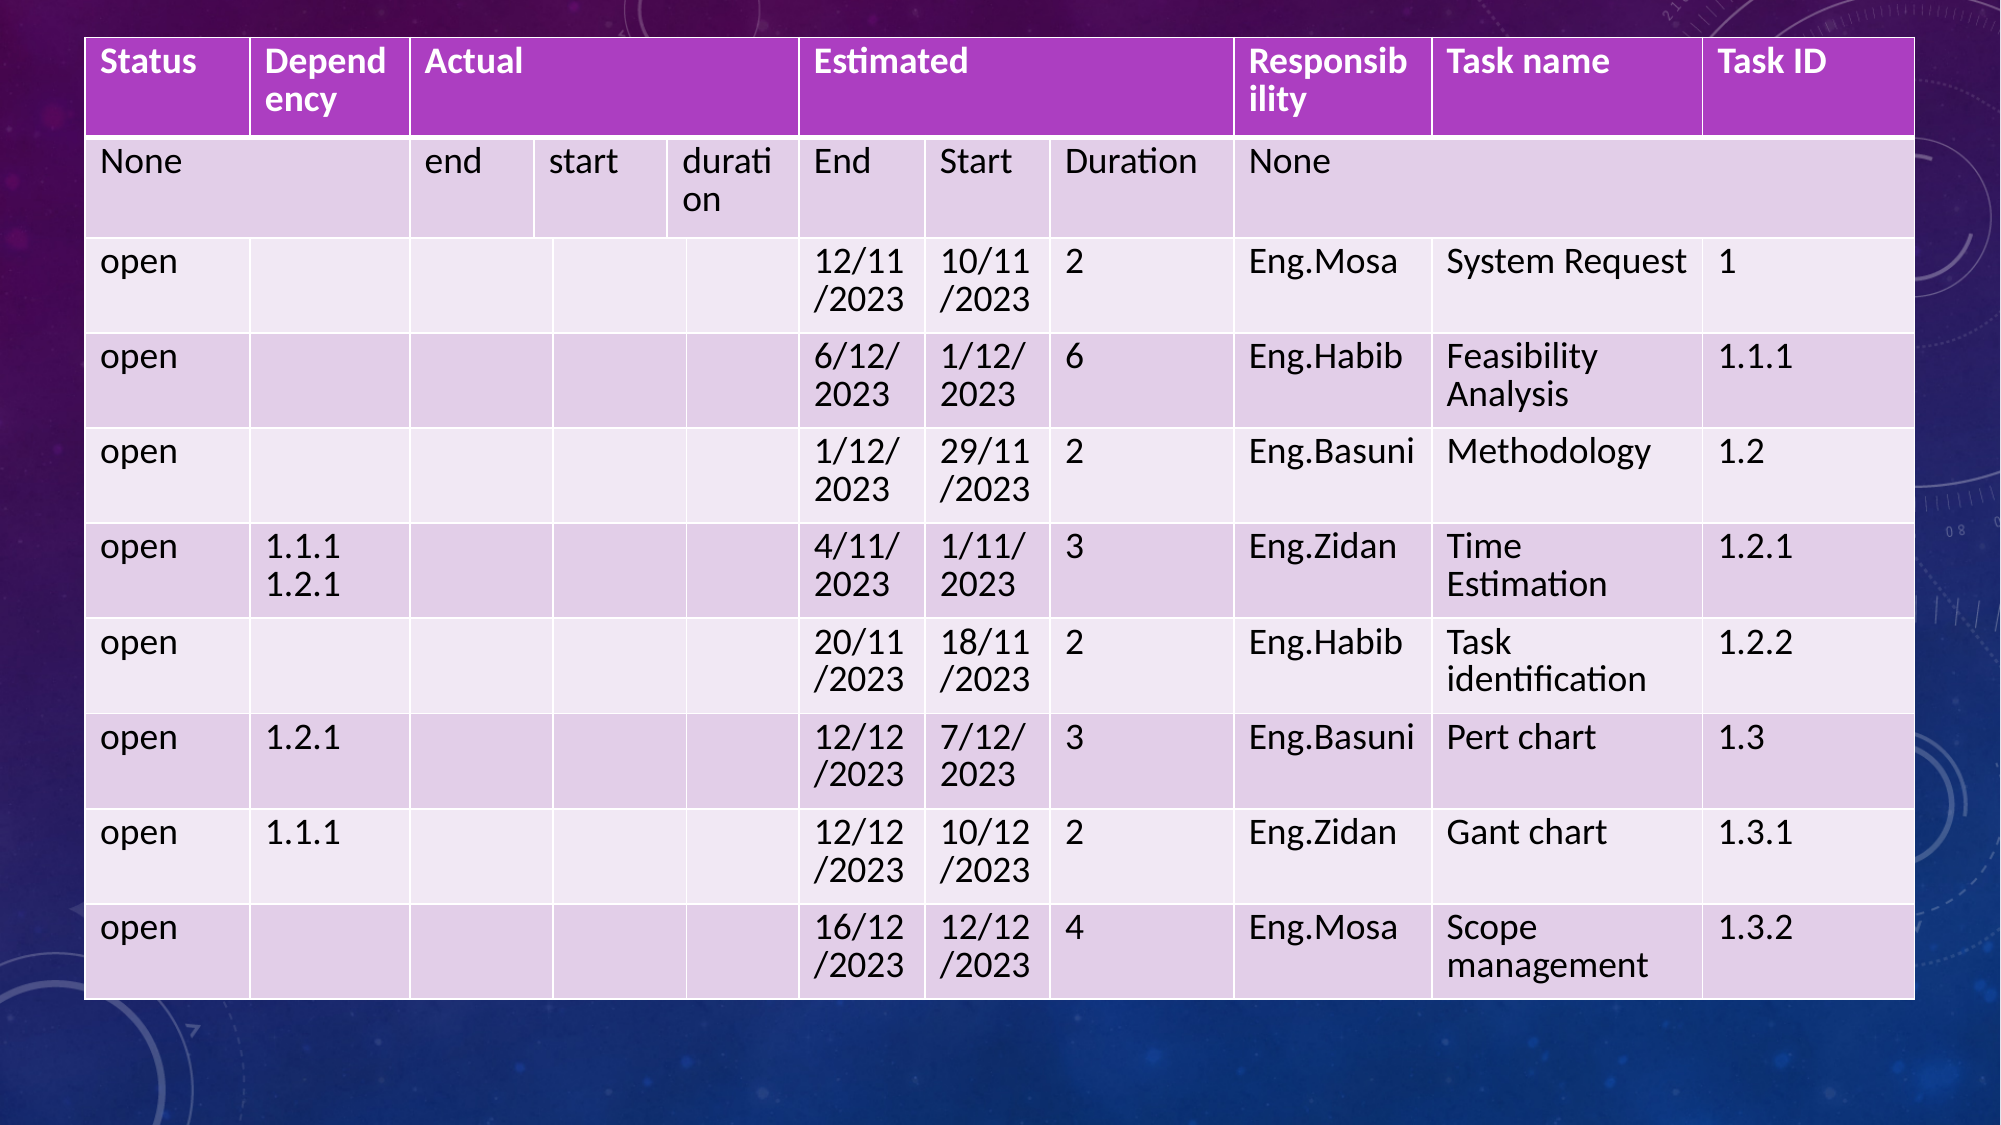

| Status | Dependency | Actual |  |  |  |  | Estimated |  |  | Responsibility | Task name | Task ID |
| --- | --- | --- | --- | --- | --- | --- | --- | --- | --- | --- | --- | --- |
| None |  | end | start |  | duration |  | End | Start | Duration | None |  |  |
| open |  |  |  |  |  |  | 12/11/2023 | 10/11/2023 | 2 | Eng.Mosa | System Request | 1 |
| open |  |  |  |  |  |  | 6/12/2023 | 1/12/2023 | 6 | Eng.Habib | Feasibility Analysis | 1.1.1 |
| open |  |  |  |  |  |  | 1/12/2023 | 29/11/2023 | 2 | Eng.Basuni | Methodology | 1.2 |
| open | 1.1.1 1.2.1 |  |  |  |  |  | 4/11/2023 | 1/11/2023 | 3 | Eng.Zidan | Time Estimation | 1.2.1 |
| open |  |  |  |  |  |  | 20/11/2023 | 18/11/2023 | 2 | Eng.Habib | Task identification | 1.2.2 |
| open | 1.2.1 |  |  |  |  |  | 12/12/2023 | 7/12/2023 | 3 | Eng.Basuni | Pert chart | 1.3 |
| open | 1.1.1 |  |  |  |  |  | 12/12/2023 | 10/12/2023 | 2 | Eng.Zidan | Gant chart | 1.3.1 |
| open |  |  |  |  |  |  | 16/12/2023 | 12/12/2023 | 4 | Eng.Mosa | Scope management | 1.3.2 |